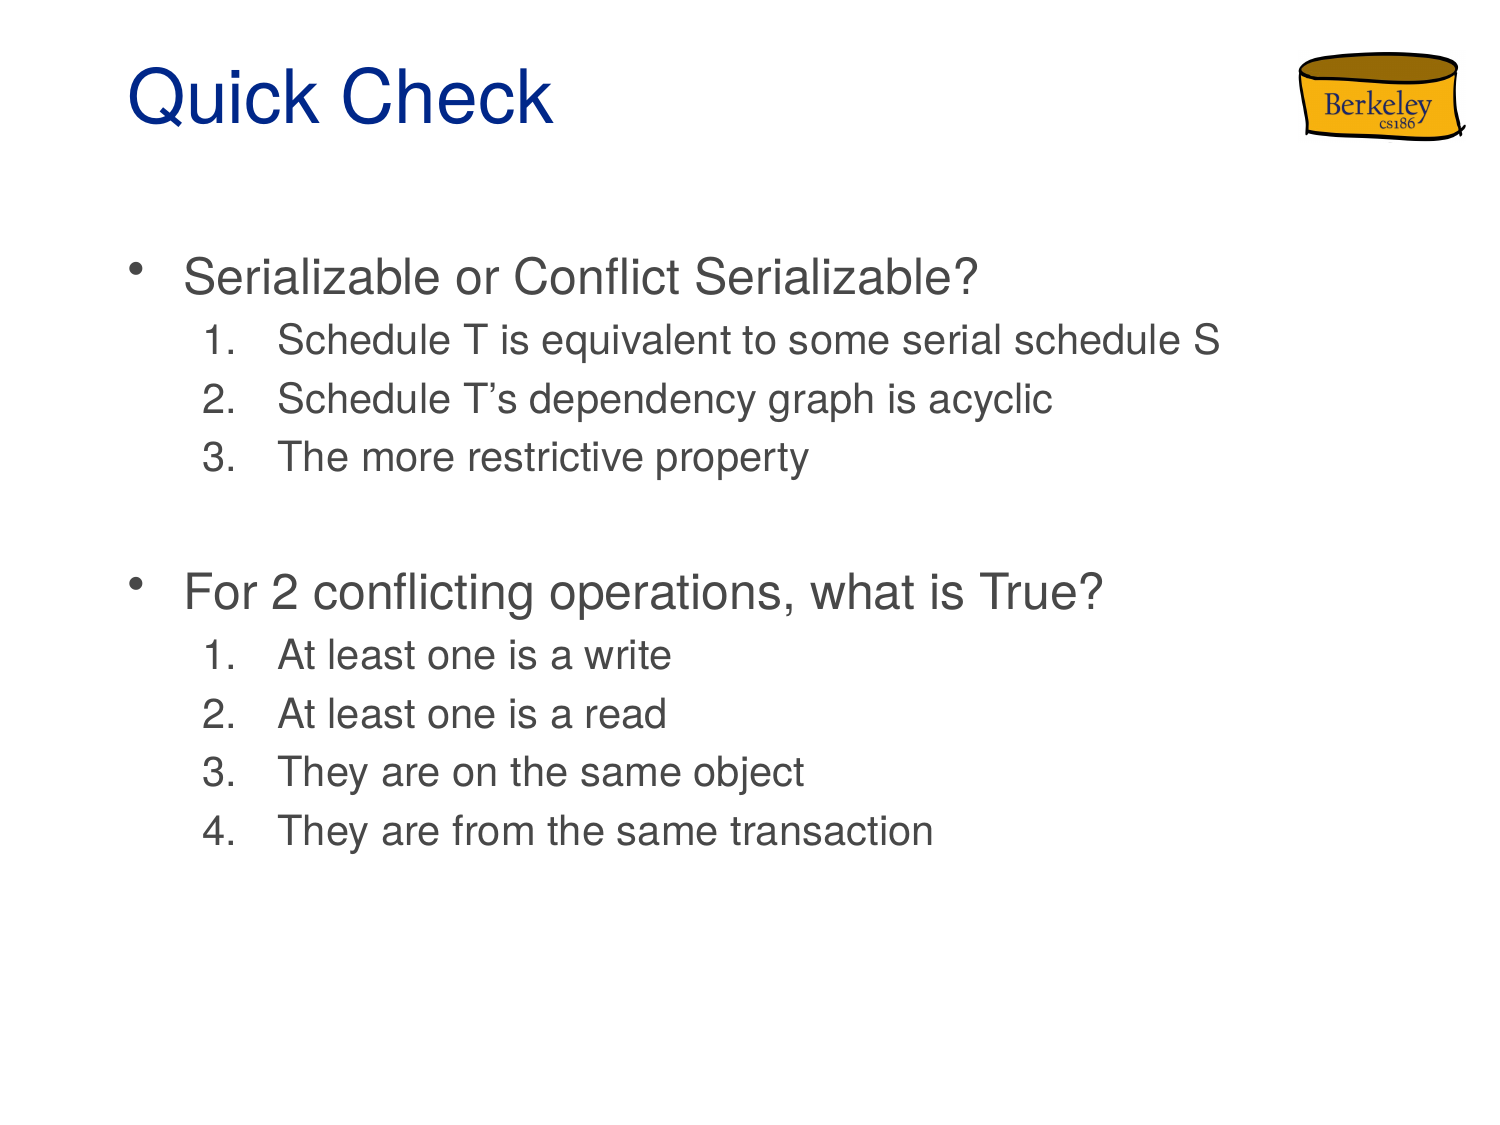

# Quick Check
Serializable or Conflict Serializable?
Schedule T is equivalent to some serial schedule S
Schedule T’s dependency graph is acyclic
The more restrictive property

For 2 conflicting operations, what is True?
At least one is a write
At least one is a read
They are on the same object
They are from the same transaction